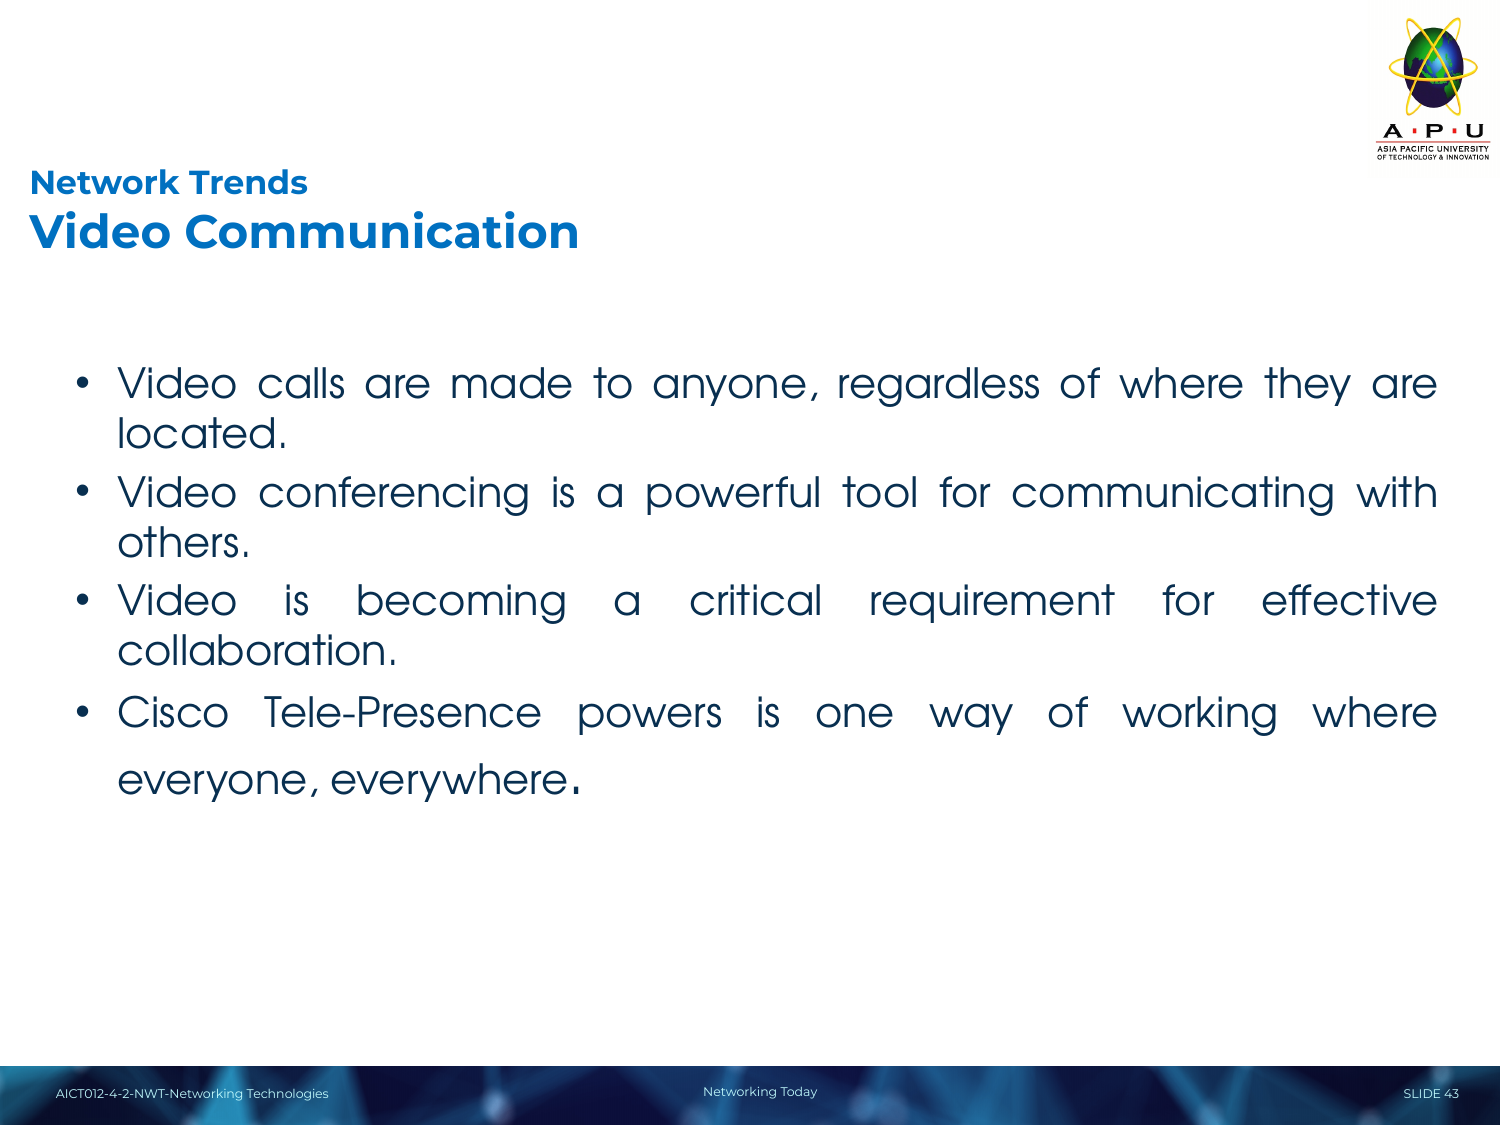

# Network Trends Video Communication
Video calls are made to anyone, regardless of where they are located.
Video conferencing is a powerful tool for communicating with others.
Video is becoming a critical requirement for effective collaboration.
Cisco Tele-Presence powers is one way of working where everyone, everywhere.